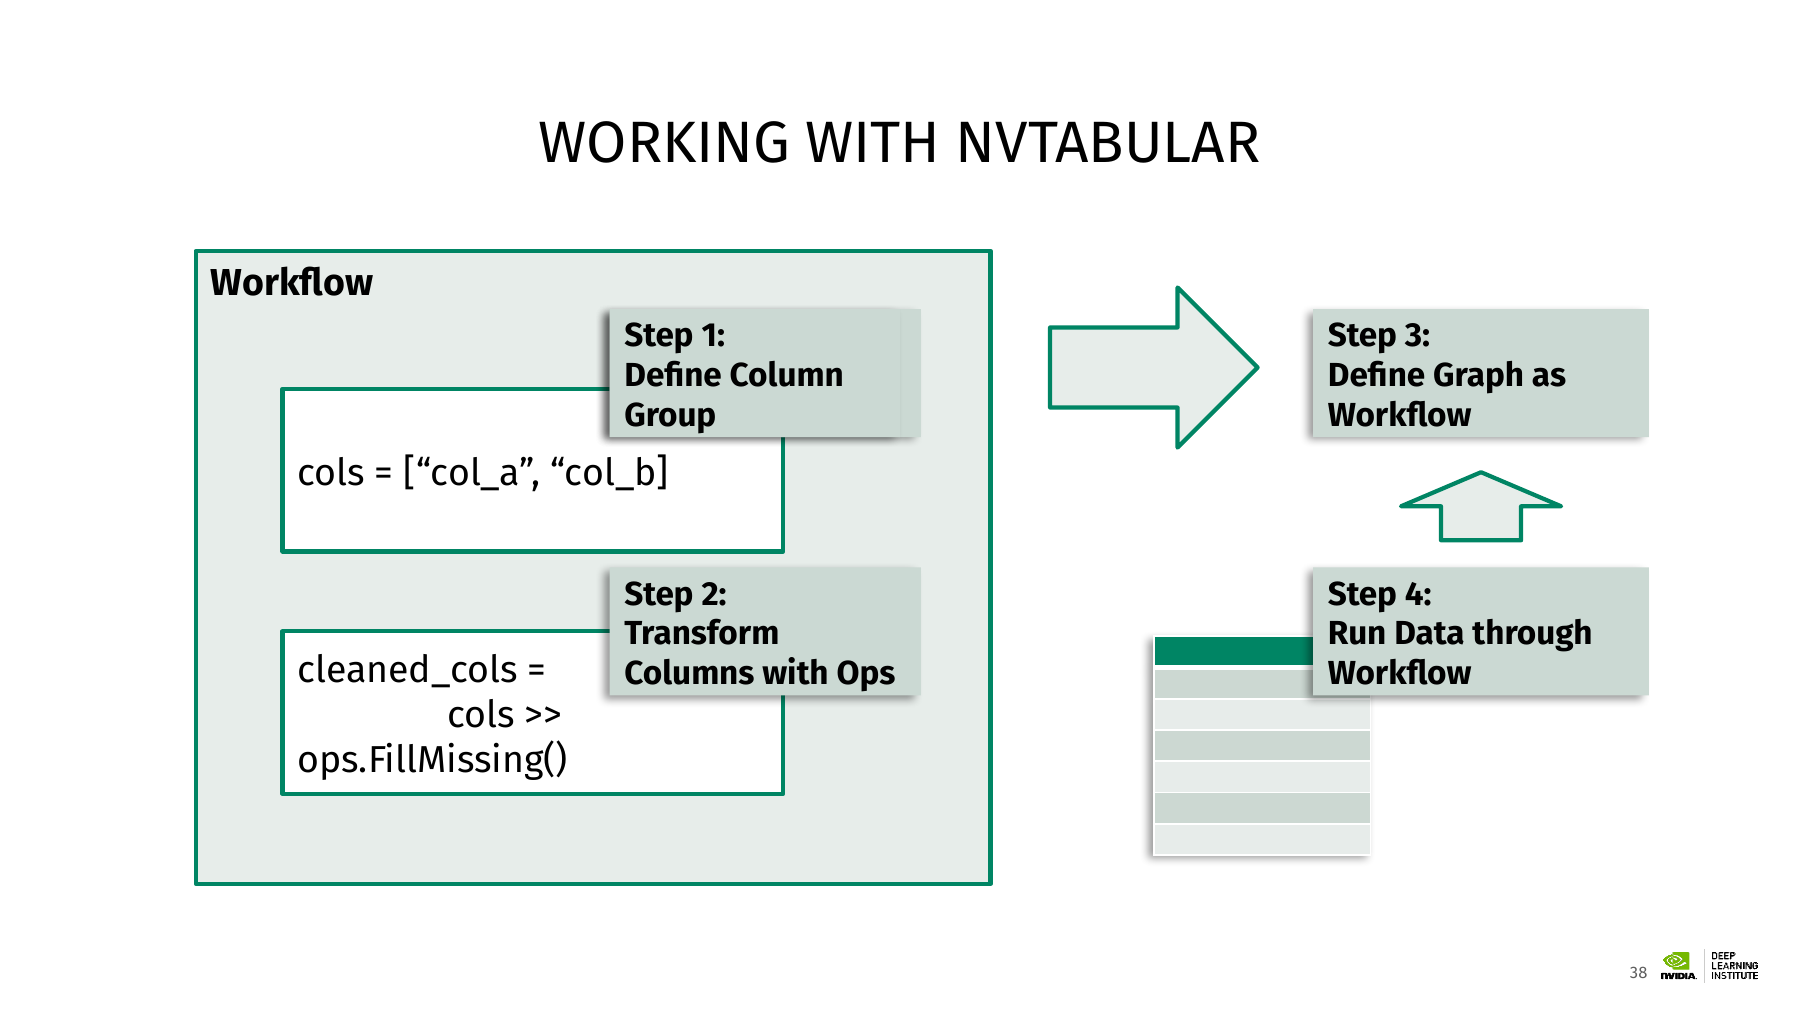

# Working with NVTabular
Workflow

Step 1:
Define Column Group
Step 1:
Define Column Group
Step 3:
Define Graph as Workflow
cols = [“col_a”, “col_b]

Step 2:
Transform Columns with Ops
Step 4:
Run Data through Workflow
cleaned_cols =
	cols >> ops.FillMissing()
|  |
| --- |
|  |
|  |
|  |
|  |
|  |
|  |